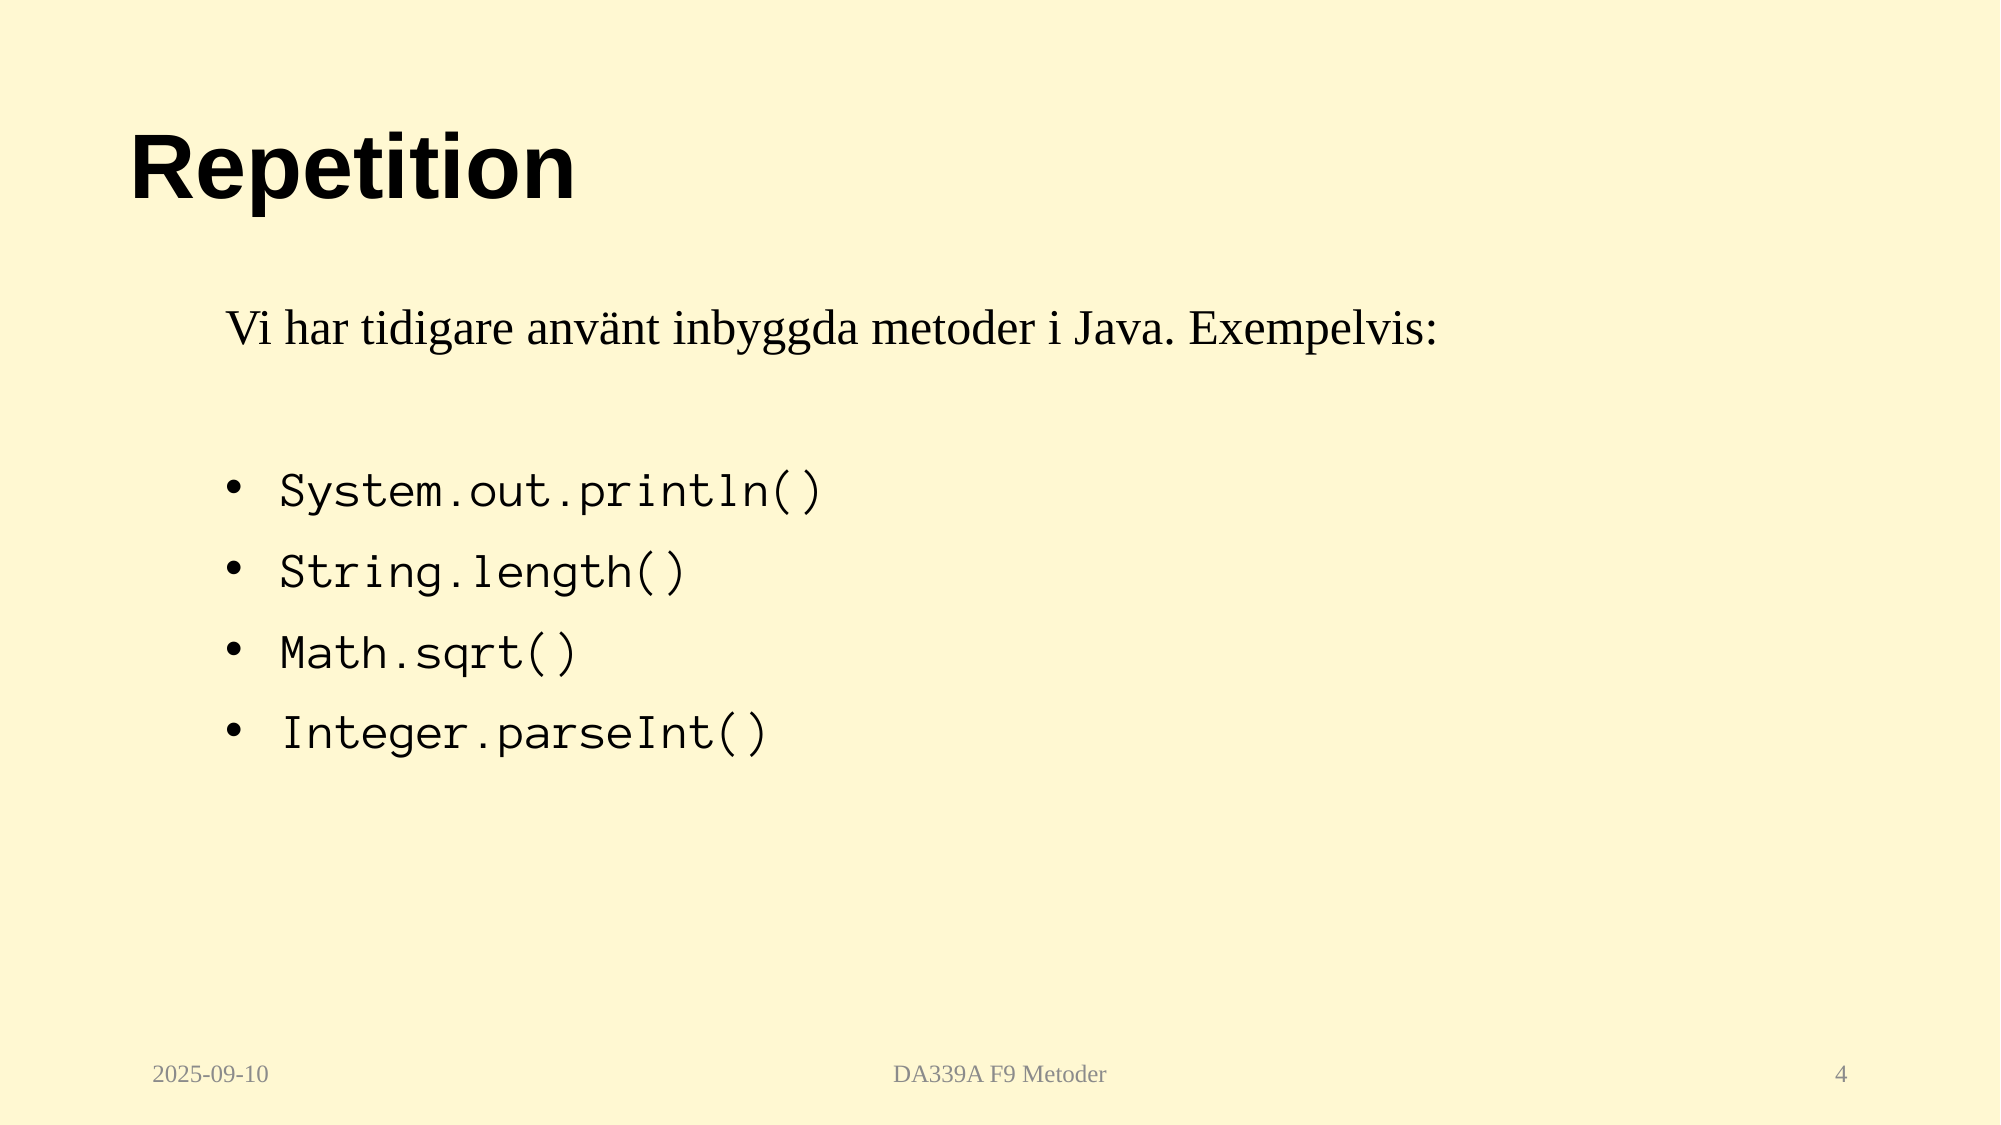

# Repetition
Vi har tidigare använt inbyggda metoder i Java. Exempelvis:

System.out.println()
String.length()
Math.sqrt()
Integer.parseInt()
2025-09-10
DA339A F9 Metoder
4